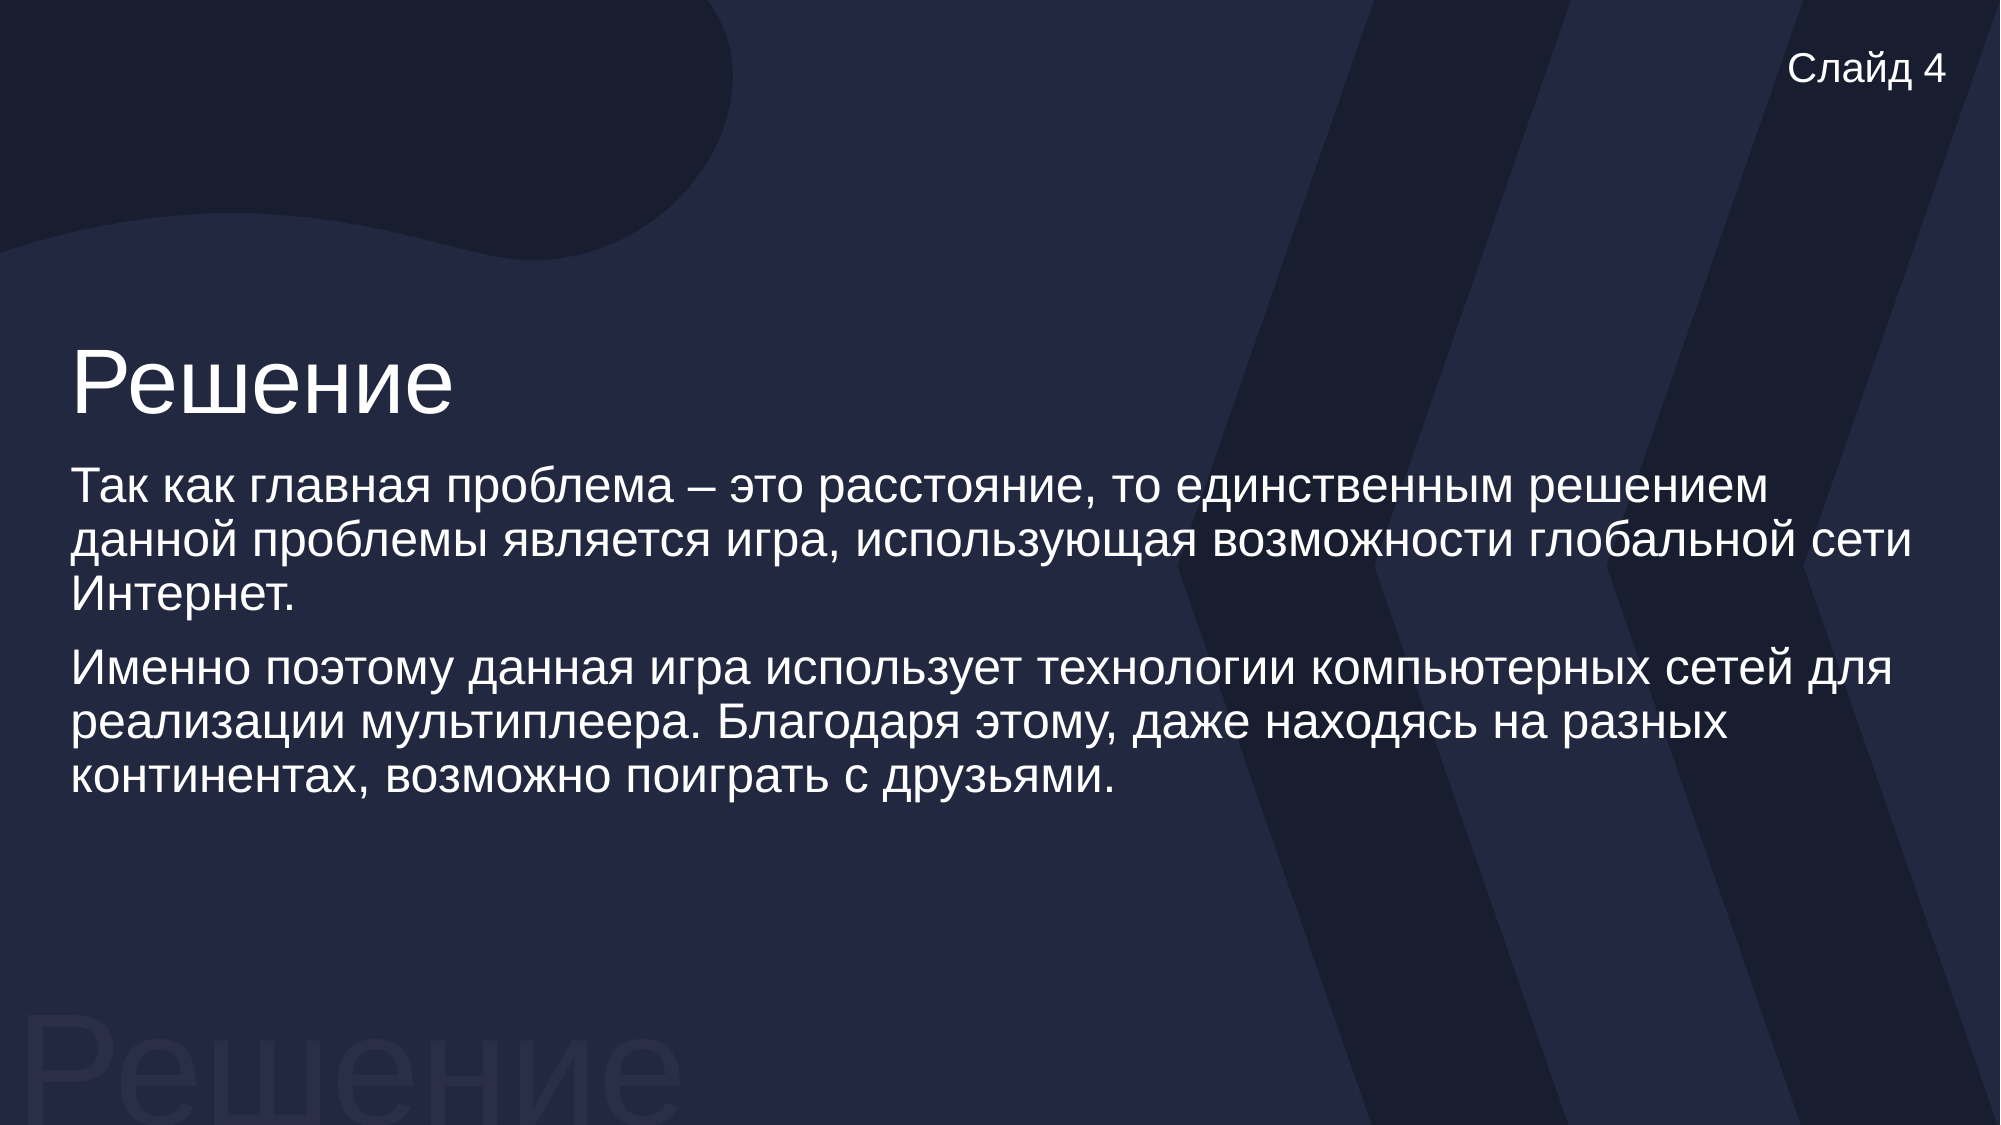

Слайд 4
# Решение
Так как главная проблема – это расстояние, то единственным решением данной проблемы является игра, использующая возможности глобальной сети Интернет.
Именно поэтому данная игра использует технологии компьютерных сетей для реализации мультиплеера. Благодаря этому, даже находясь на разных континентах, возможно поиграть с друзьями.
Решение